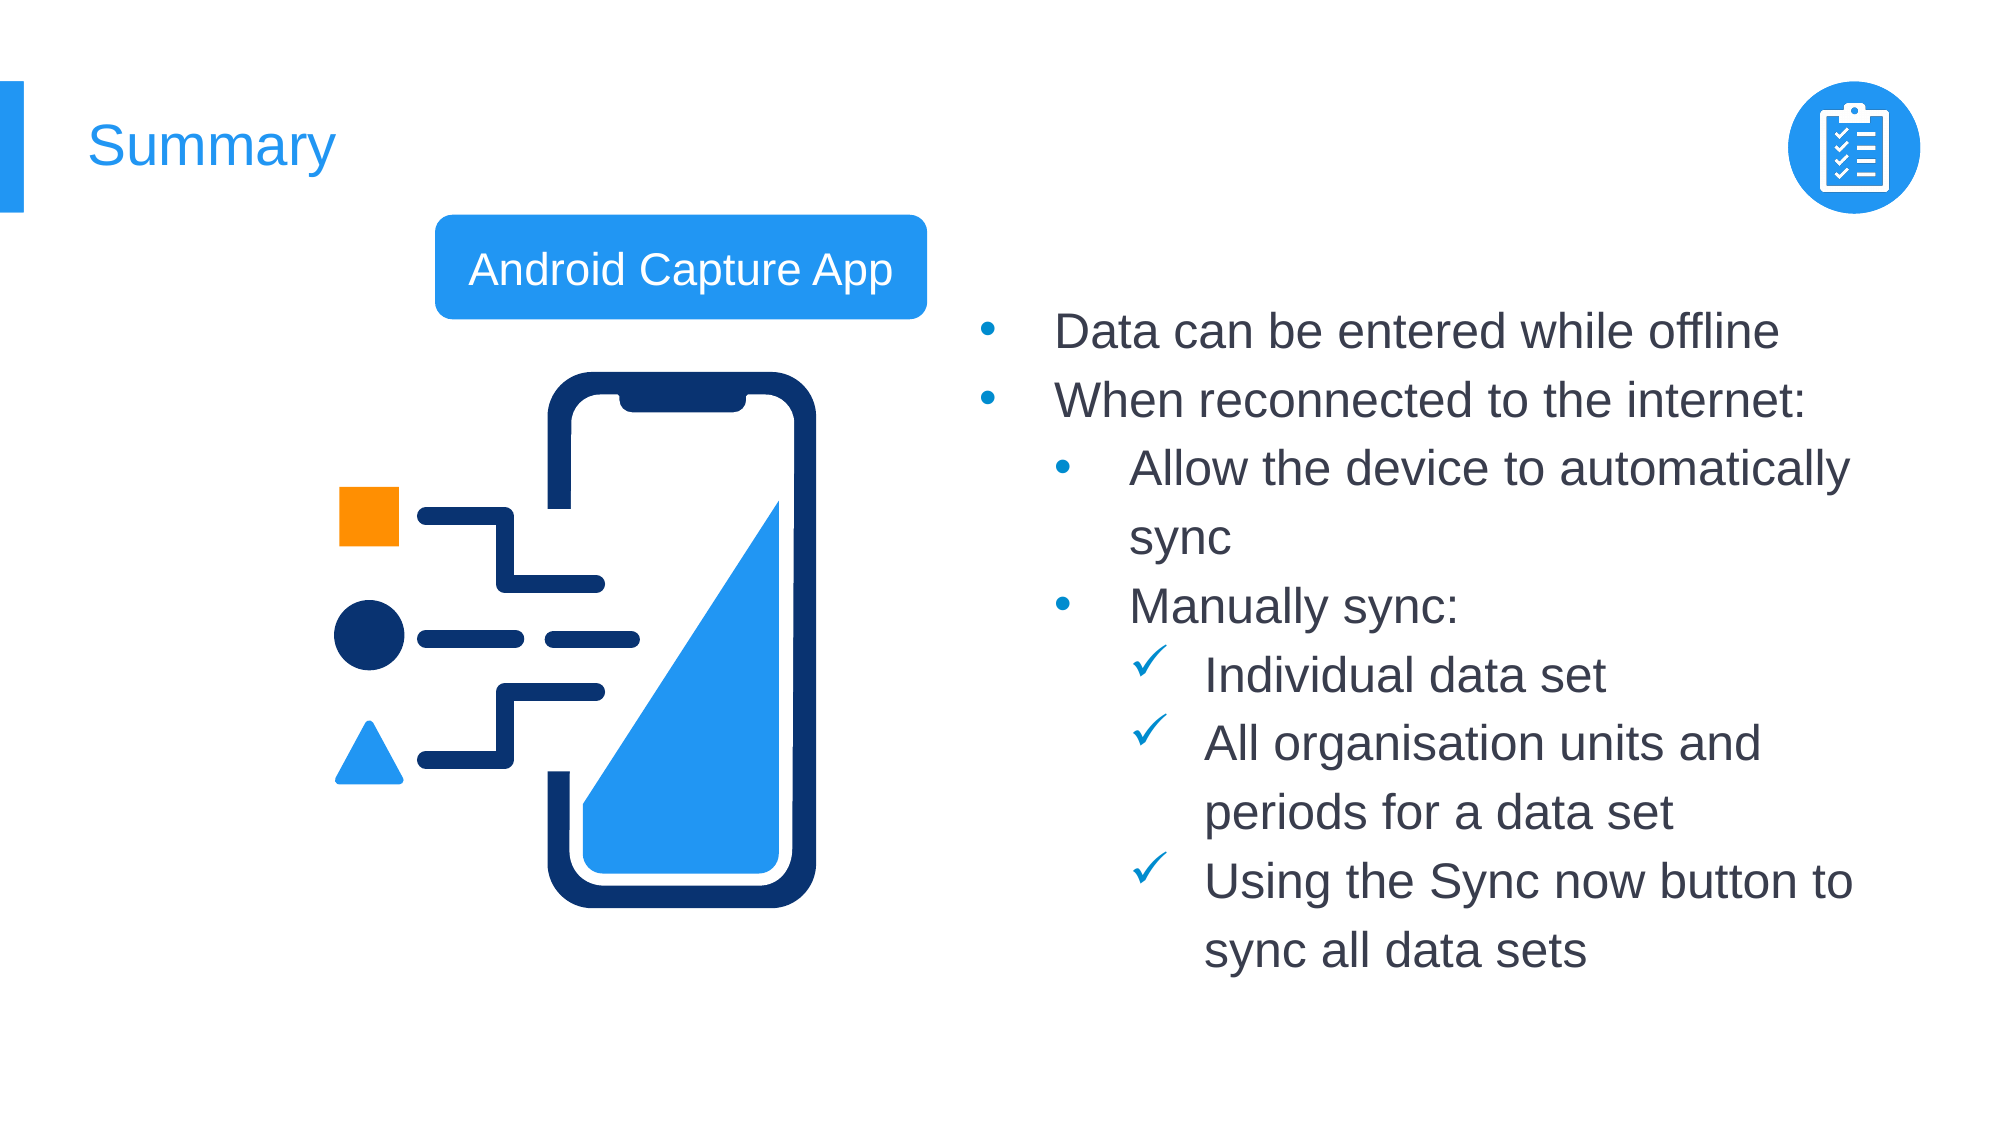

# Summary
Android Capture App
Data can be entered while offline
When reconnected to the internet:
Allow the device to automatically sync
Manually sync:
Individual data set
All organisation units and periods for a data set
Using the Sync now button to sync all data sets